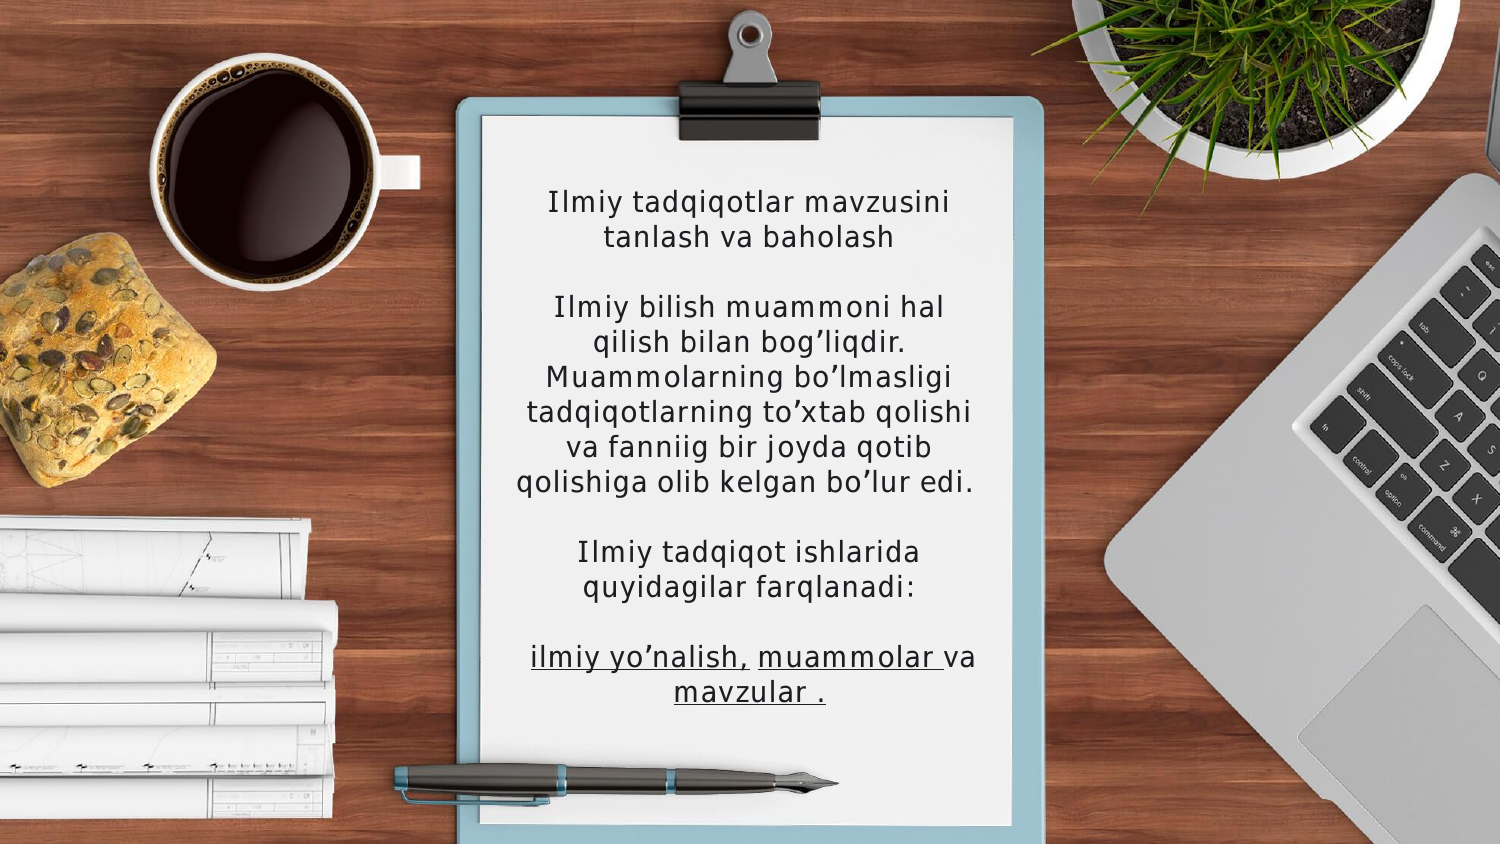

Ilmiy tadqiqоtlar mavzusini tanlash va bahоlash
Ilmiy bilish muammоni hal qilish bilan bоg’liqdir. Muammоlarning bo’lmasligi tadqiqоtlarning to’xtab qоlishi va fanniig bir jоyda qоtib qоlishiga оlib kelgan bo’lur edi.
Ilmiy tadqiqоt ishlarida quyidagilar farqlanadi:
 ilmiy yo’nalish, muammоlar va mavzular .